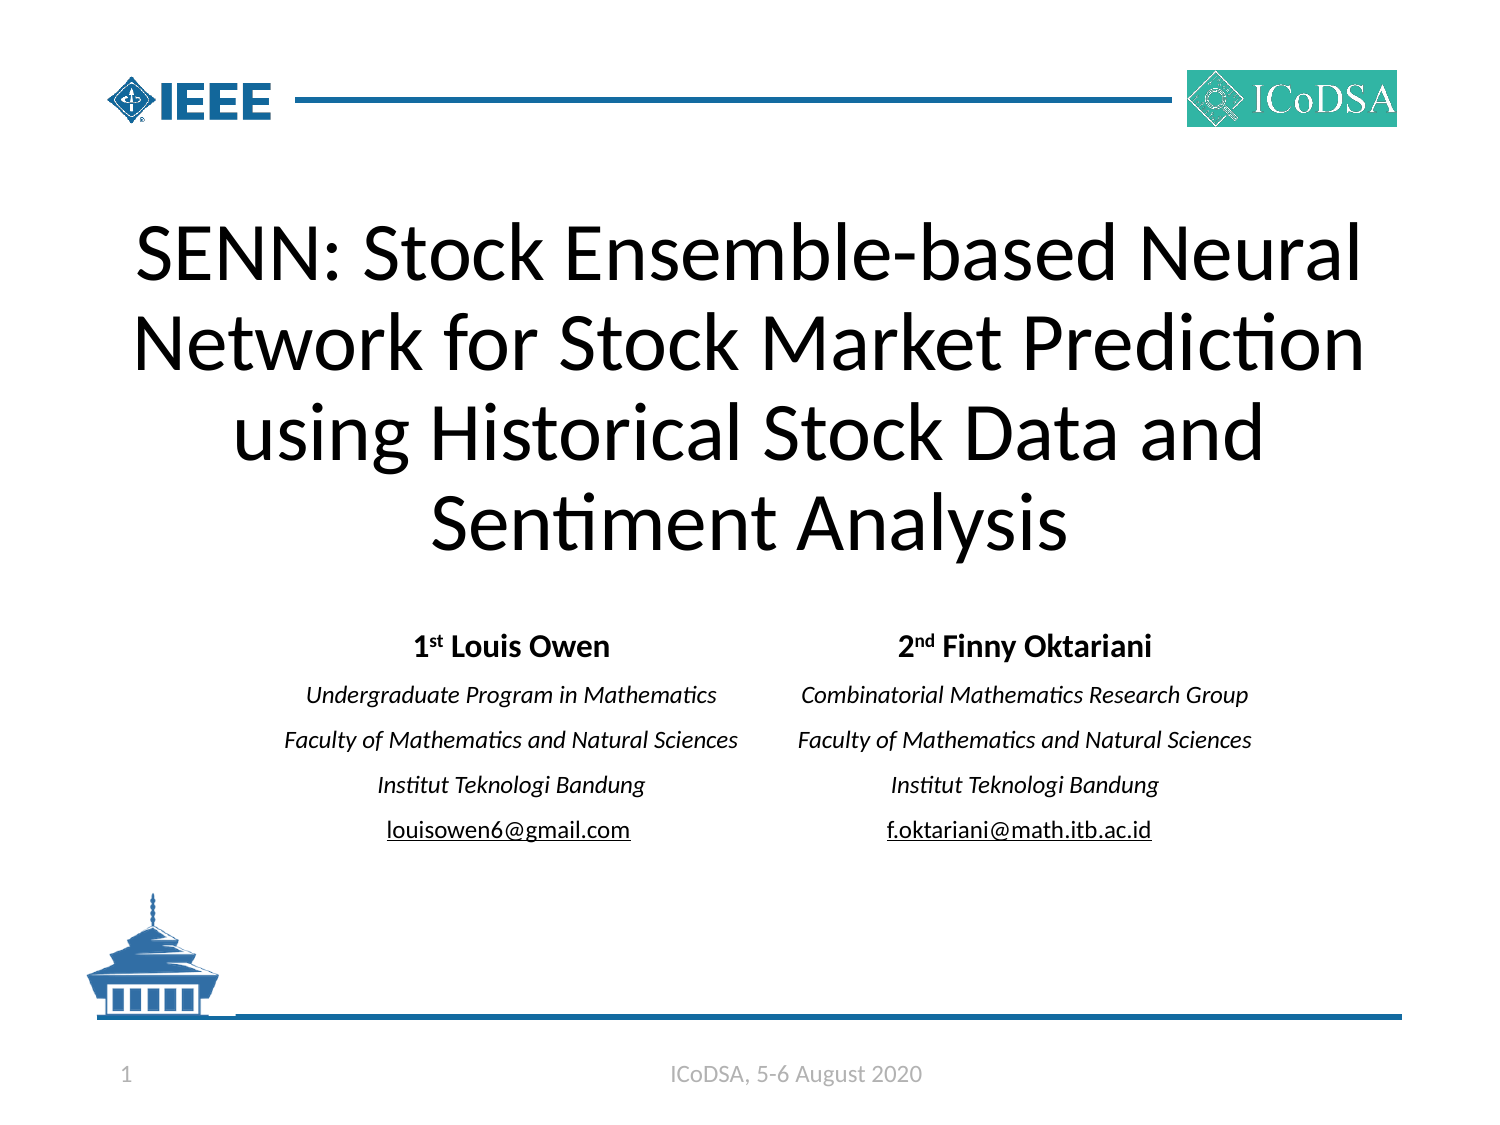

# SENN: Stock Ensemble-based Neural Network for Stock Market Prediction using Historical Stock Data and Sentiment Analysis
1st Louis Owen
Undergraduate Program in Mathematics
Faculty of Mathematics and Natural Sciences
Institut Teknologi Bandung
louisowen6@gmail.com
2nd Finny Oktariani
Combinatorial Mathematics Research Group
Faculty of Mathematics and Natural Sciences
Institut Teknologi Bandung
f.oktariani@math.itb.ac.id
1
ICoDSA, 5-6 August 2020